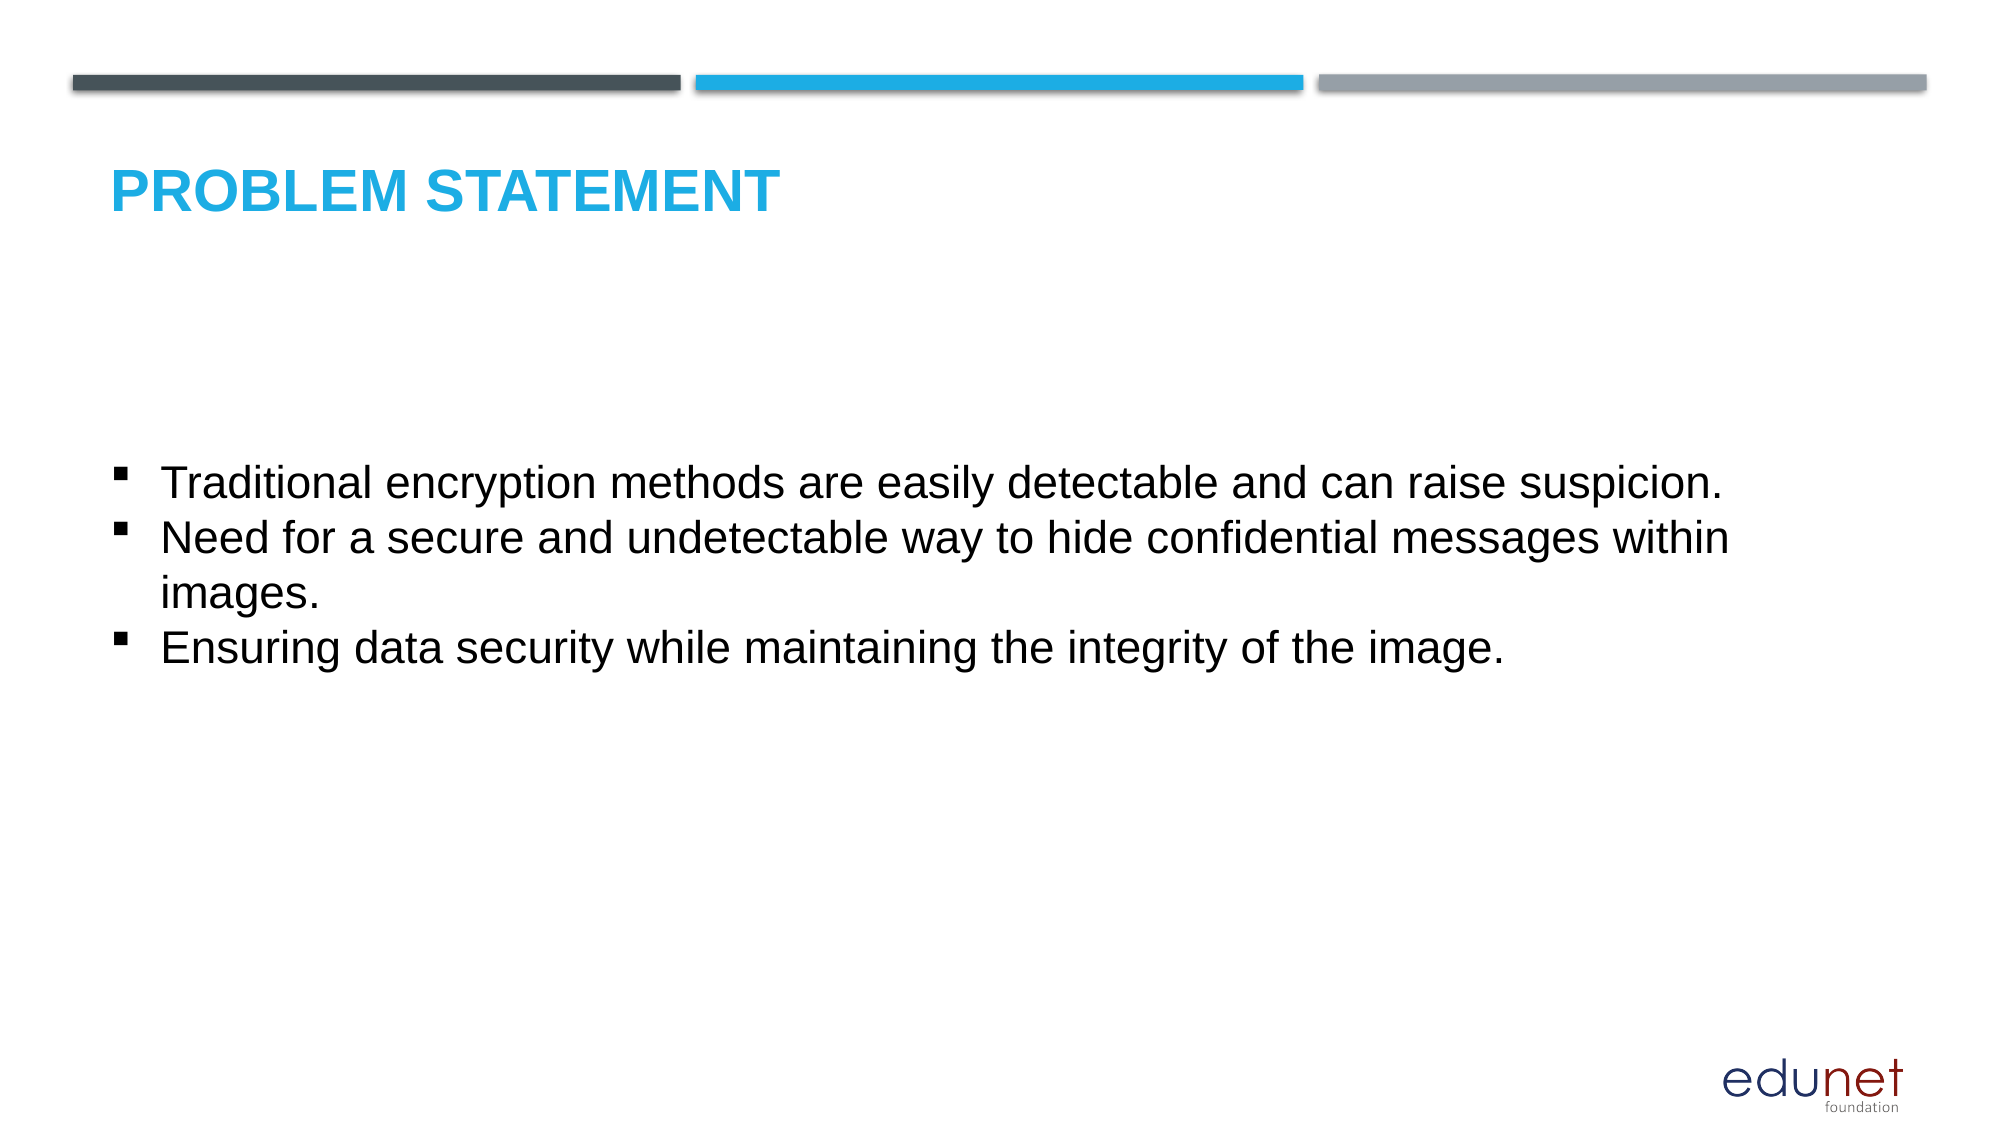

# Problem Statement
Traditional encryption methods are easily detectable and can raise suspicion.
Need for a secure and undetectable way to hide confidential messages within images.
Ensuring data security while maintaining the integrity of the image.